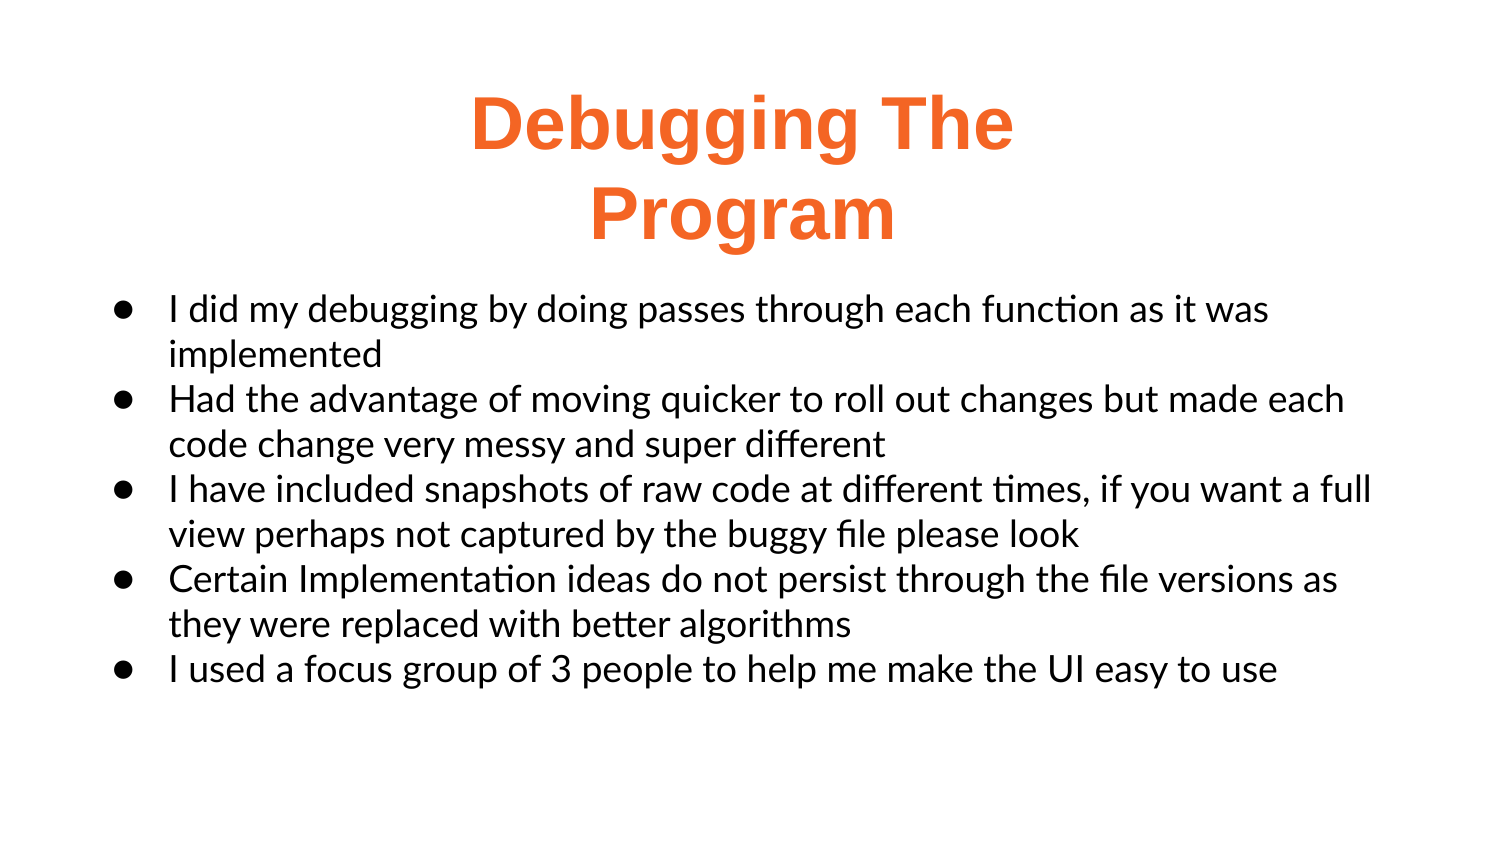

Debugging The Program
I did my debugging by doing passes through each function as it was implemented
Had the advantage of moving quicker to roll out changes but made each code change very messy and super different
I have included snapshots of raw code at different times, if you want a full view perhaps not captured by the buggy file please look
Certain Implementation ideas do not persist through the file versions as they were replaced with better algorithms
I used a focus group of 3 people to help me make the UI easy to use